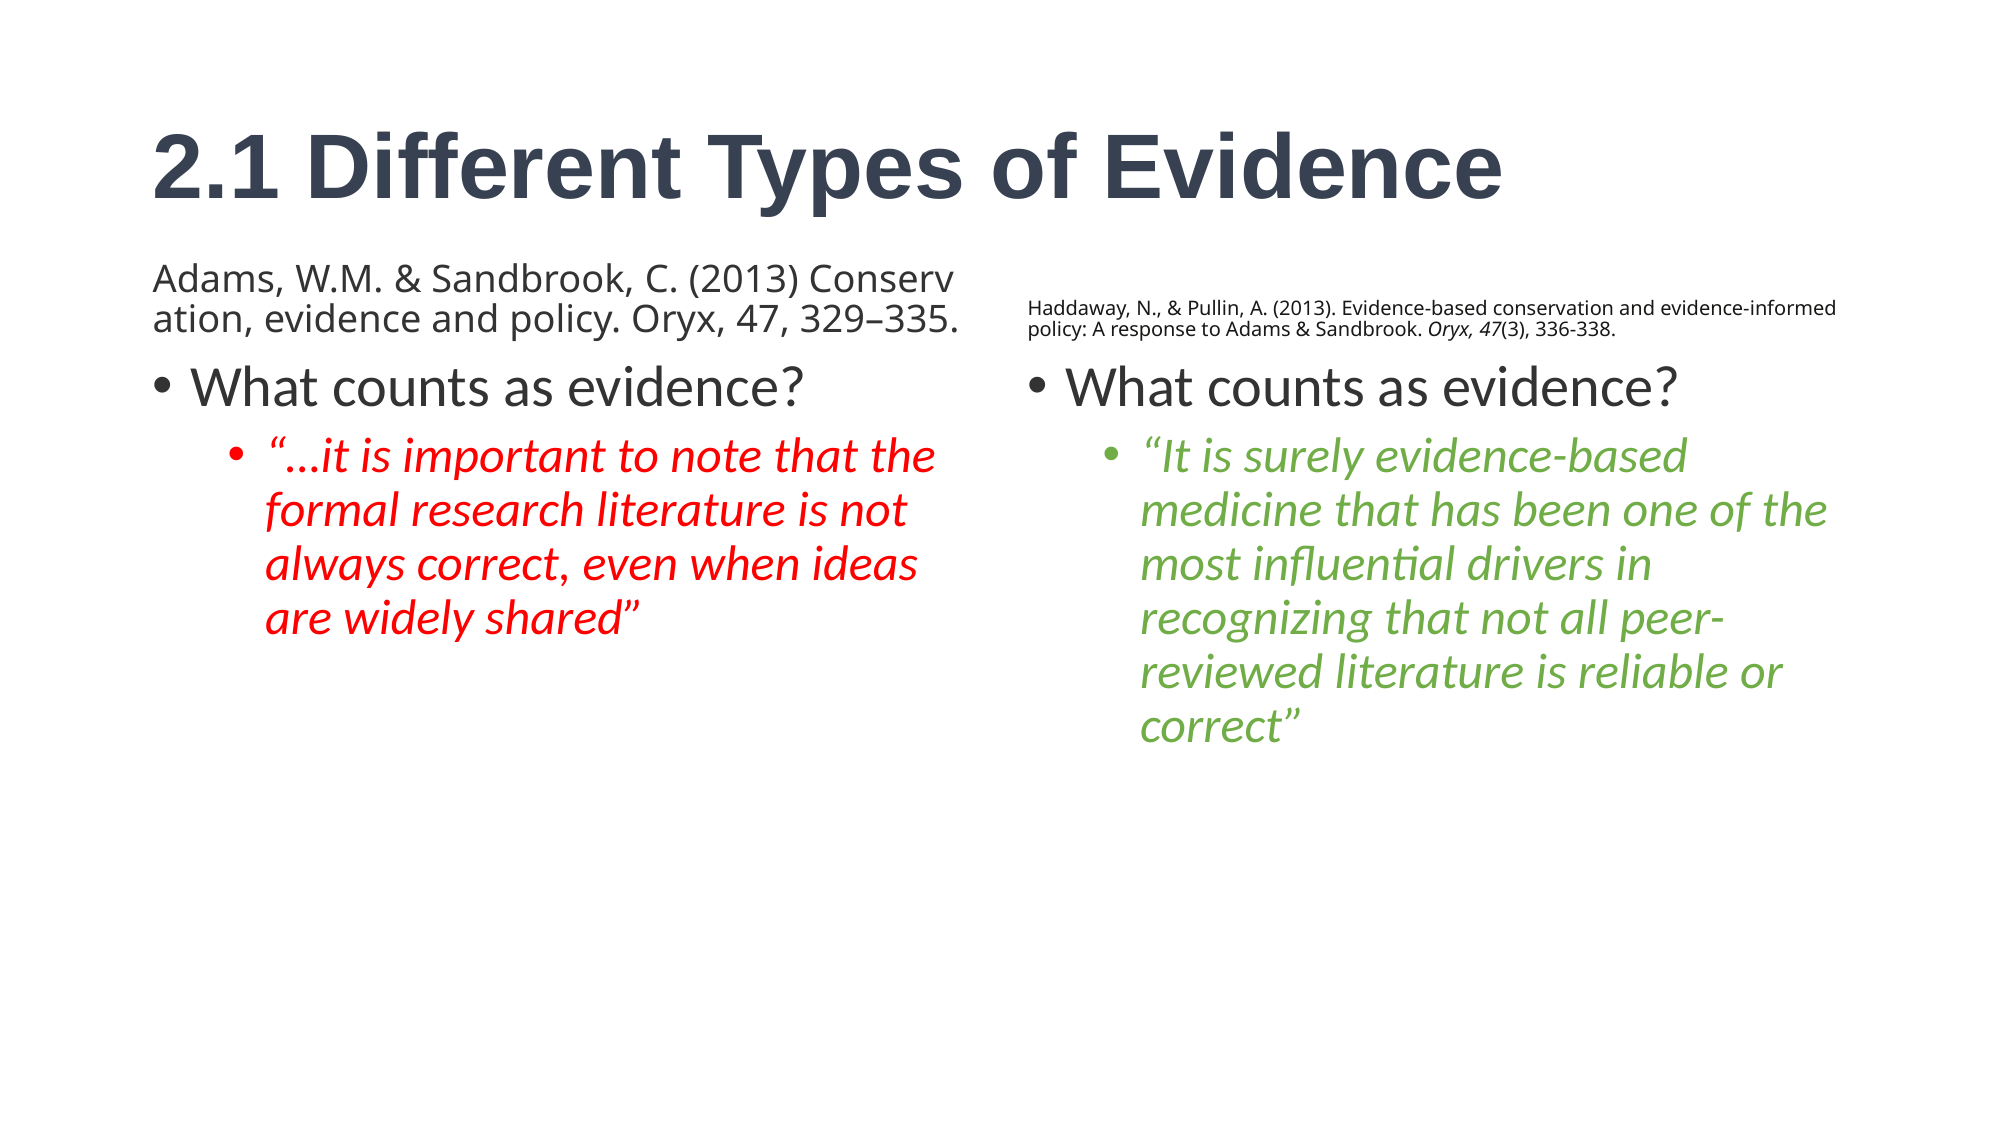

# 2.1 Different Types of Evidence
Adams, W.M. & Sandbrook, C. (2013) Conservation, evidence and policy. Oryx, 47, 329–335.
Haddaway, N., & Pullin, A. (2013). Evidence-based conservation and evidence-informed policy: A response to Adams & Sandbrook. Oryx, 47(3), 336-338.
What counts as evidence?
“…it is important to note that the formal research literature is not always correct, even when ideas are widely shared”

What counts as evidence?
“It is surely evidence-based medicine that has been one of the most influential drivers in recognizing that not all peer-reviewed literature is reliable or correct”